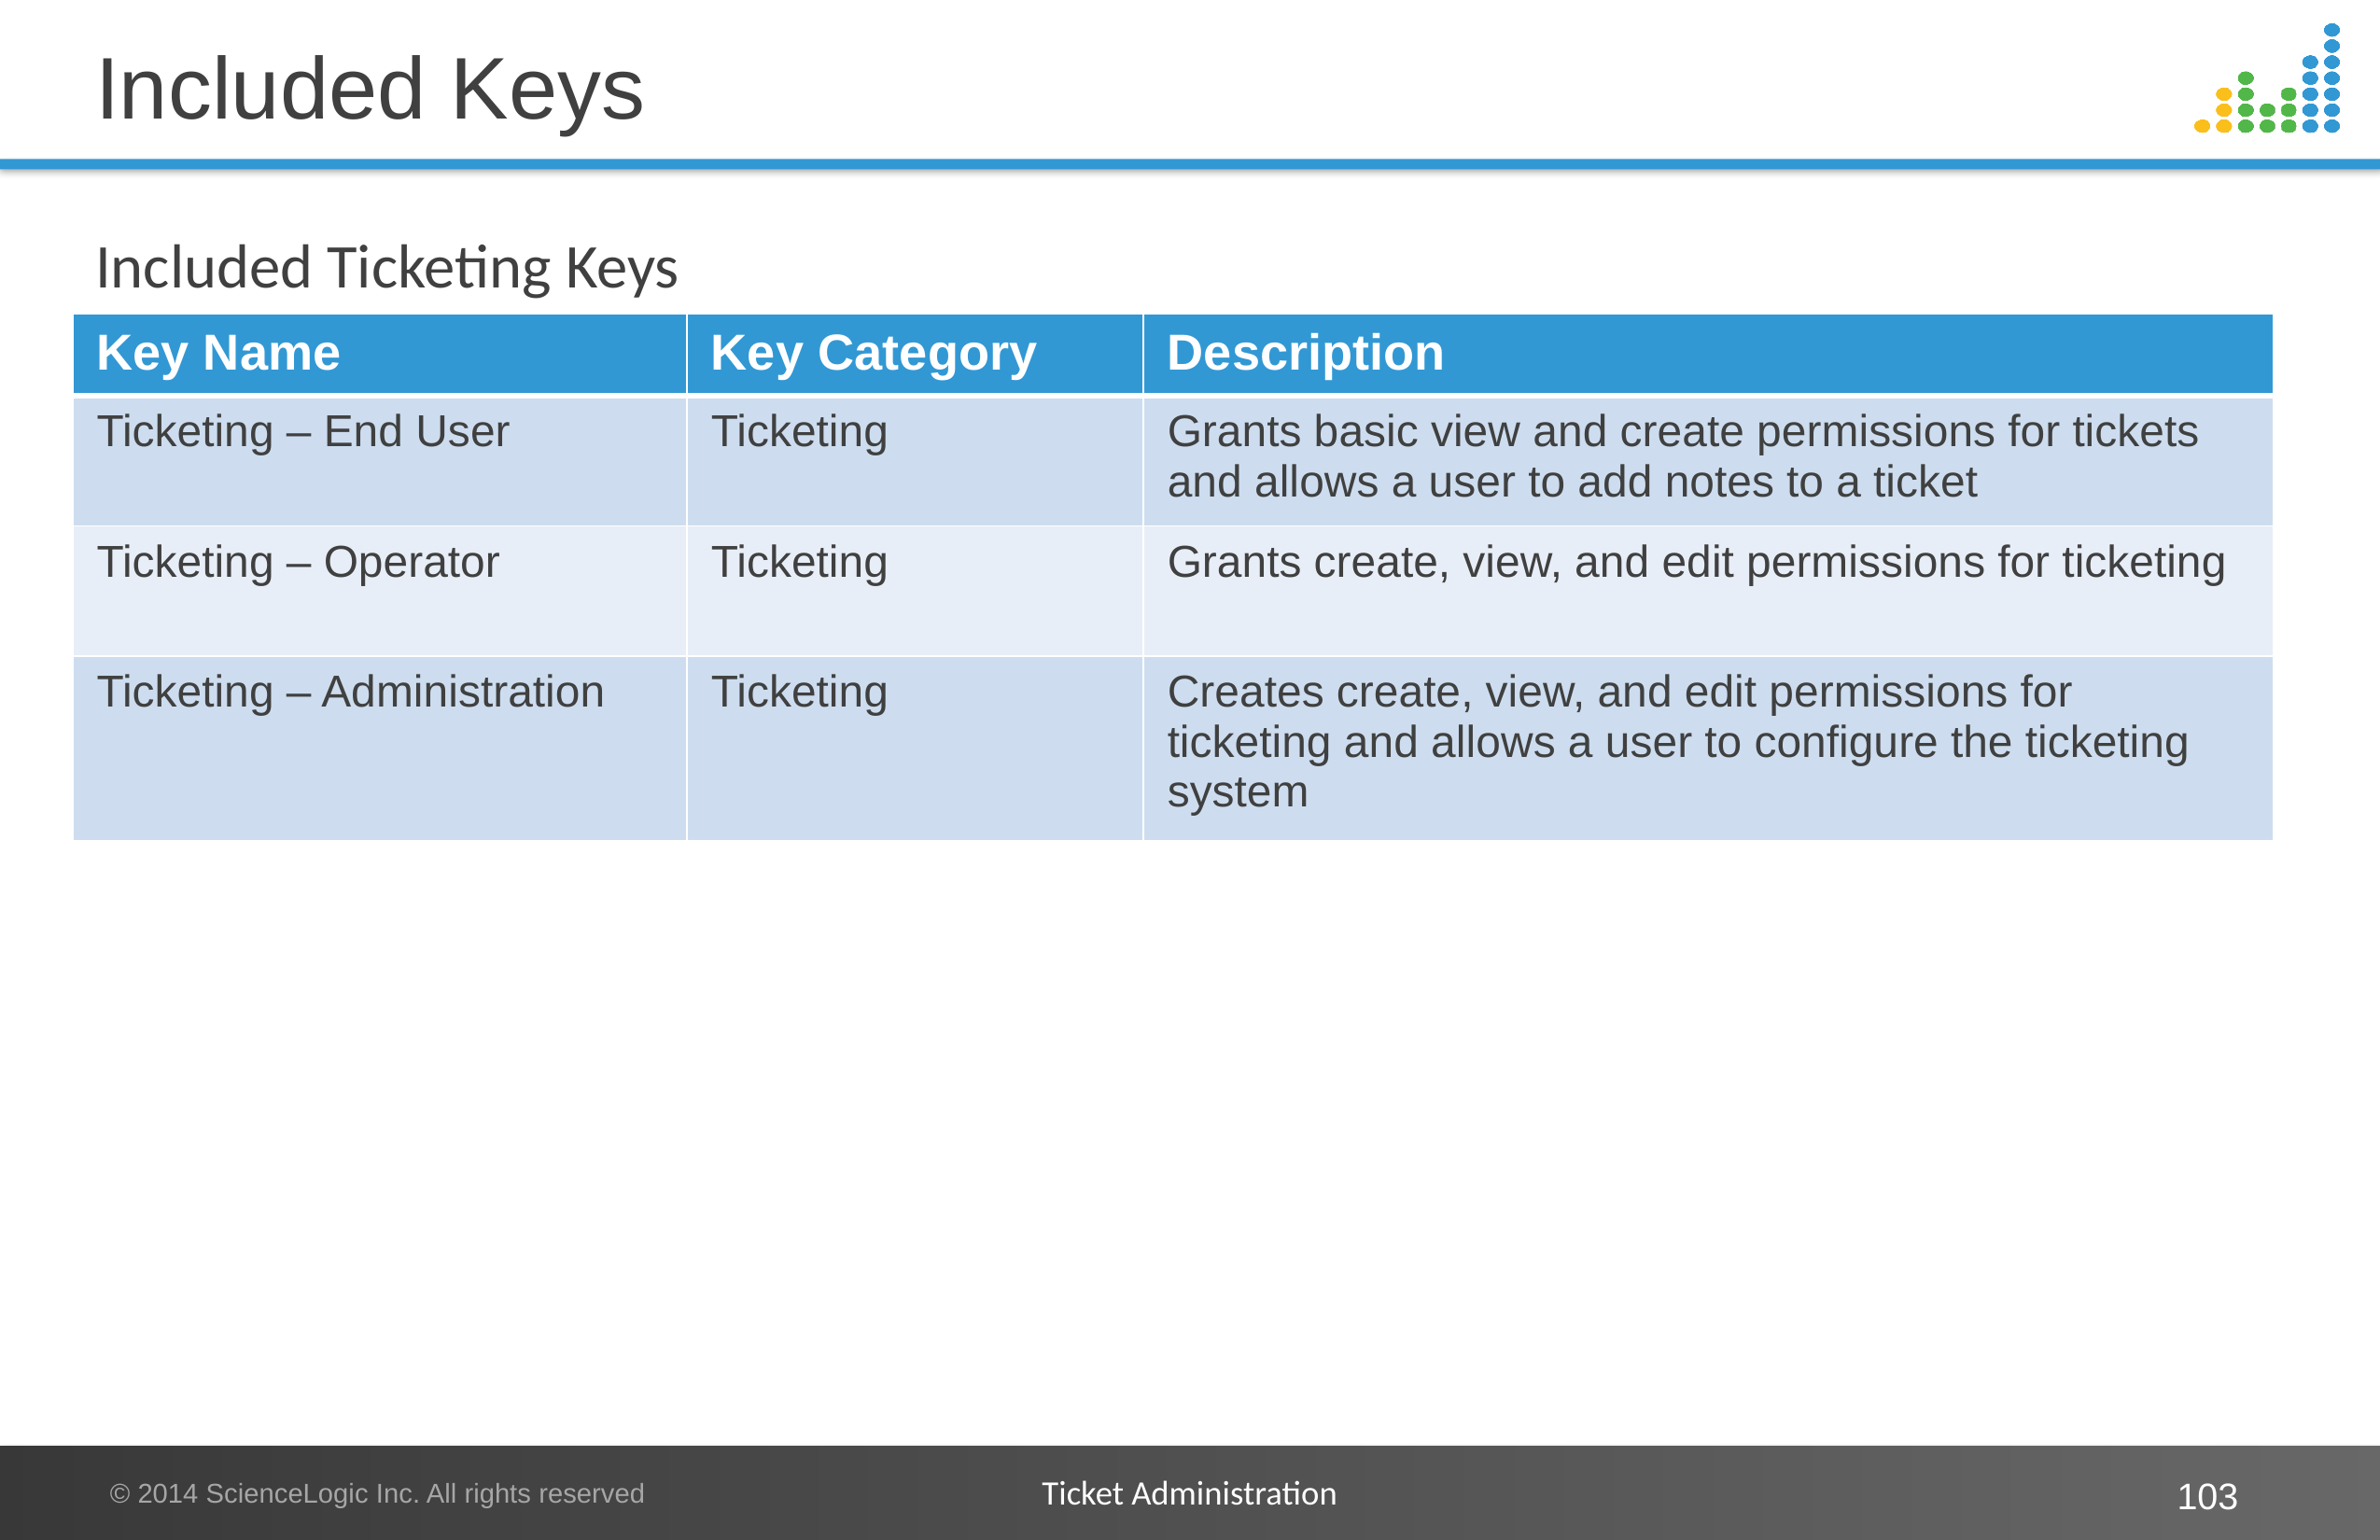

# Included Keys
Included Ticketing Keys

| Key Name | Key Category | Description |
| --- | --- | --- |
| Ticketing – End User | Ticketing | Grants basic view and create permissions for tickets and allows a user to add notes to a ticket |
| Ticketing – Operator | Ticketing | Grants create, view, and edit permissions for ticketing |
| Ticketing – Administration | Ticketing | Creates create, view, and edit permissions for ticketing and allows a user to configure the ticketing system |
Ticket Administration
103